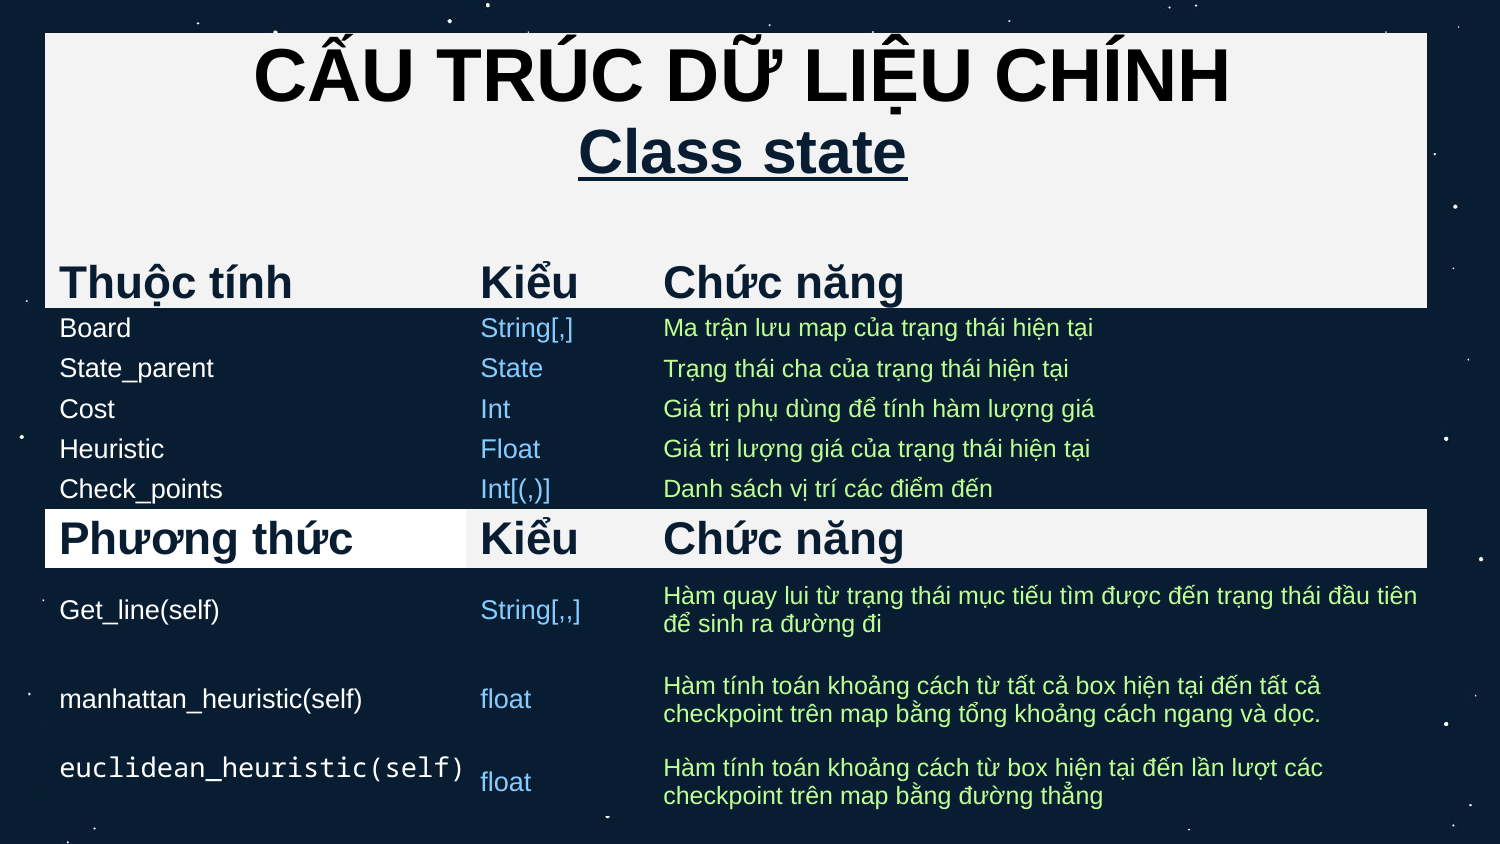

| CẤU TRÚC DỮ LIỆU CHÍNH |  |  |
| --- | --- | --- |
| Class state |  |  |
| Thuộc tính | Kiểu | Chức năng |
| Board | String[,] | Ma trận lưu map của trạng thái hiện tại |
| State\_parent | State | Trạng thái cha của trạng thái hiện tại |
| Cost | Int | Giá trị phụ dùng để tính hàm lượng giá |
| Heuristic | Float | Giá trị lượng giá của trạng thái hiện tại |
| Check\_points | Int[(,)] | Danh sách vị trí các điểm đến |
| Phương thức | Kiểu | Chức năng |
| Get\_line(self) | String[,,] | Hàm quay lui từ trạng thái mục tiếu tìm được đến trạng thái đầu tiên để sinh ra đường đi |
| manhattan\_heuristic(self) | float | Hàm tính toán khoảng cách từ tất cả box hiện tại đến tất cả checkpoint trên map bằng tổng khoảng cách ngang và dọc. |
| euclidean\_heuristic(self) | float | Hàm tính toán khoảng cách từ box hiện tại đến lần lượt các checkpoint trên map bằng đường thẳng |